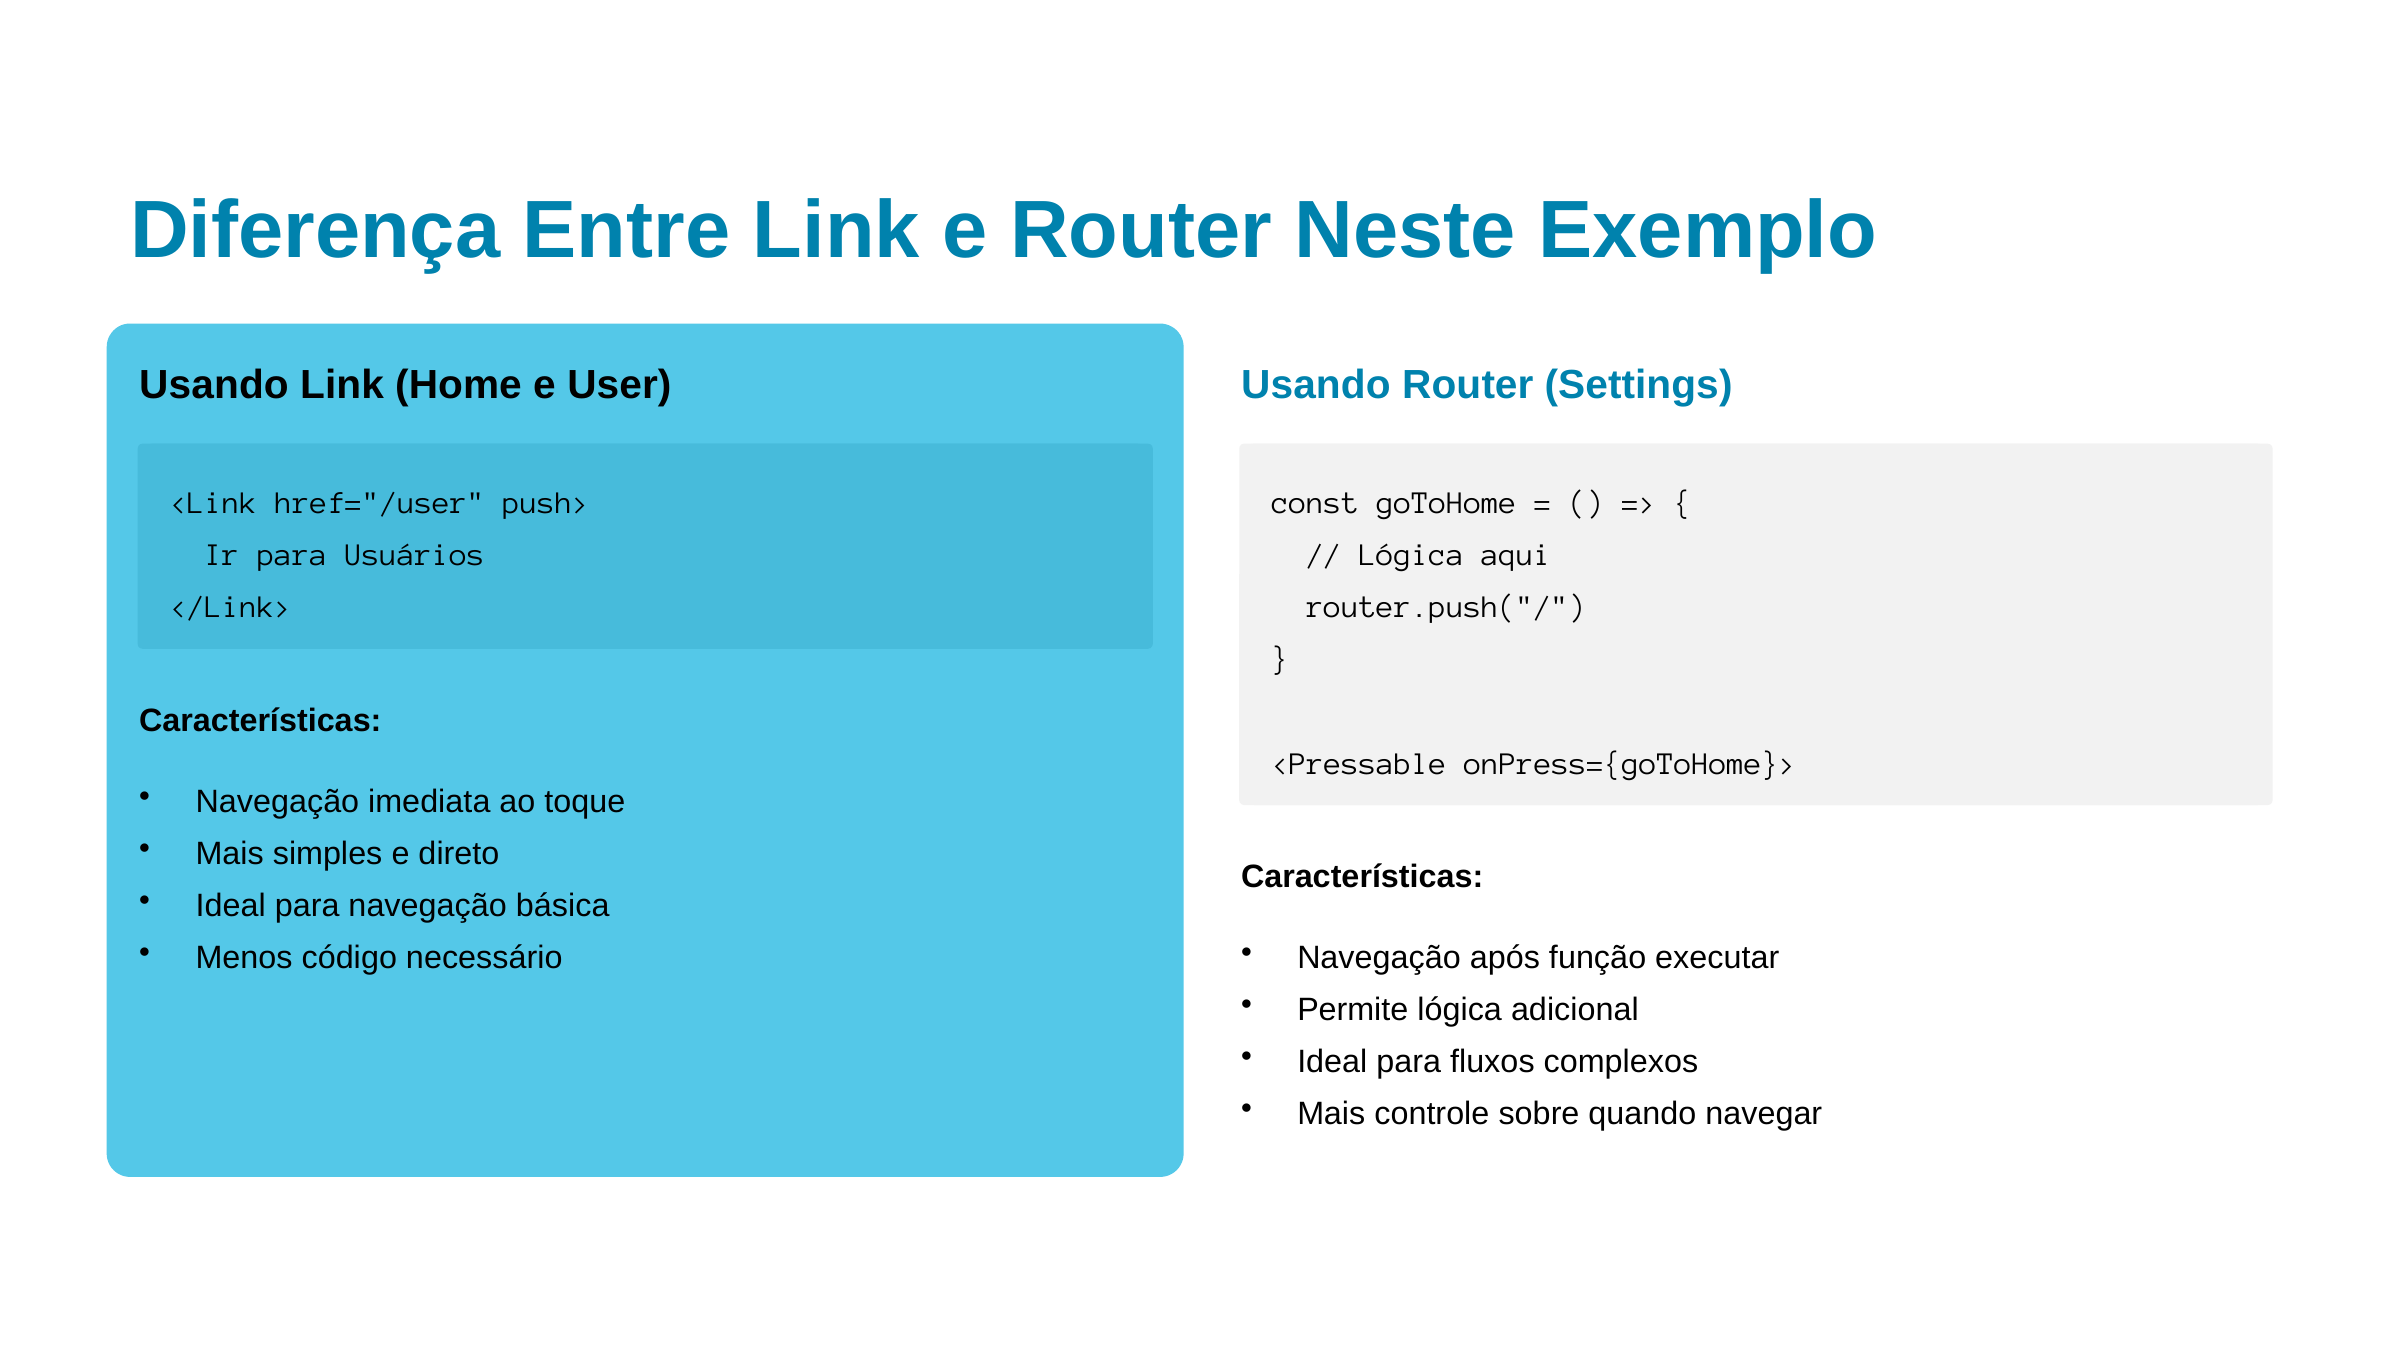

Diferença Entre Link e Router Neste Exemplo

Usando Link (Home e User)
Usando Router (Settings)

<Link href="/user" push>
  Ir para Usuários
</Link>
const goToHome = () => {
  // Lógica aqui
  router.push("/")
}

<Pressable onPress={goToHome}>
Características:
Navegação imediata ao toque
Mais simples e direto
Ideal para navegação básica
Menos código necessário
Características:
Navegação após função executar
Permite lógica adicional
Ideal para fluxos complexos
Mais controle sobre quando navegar